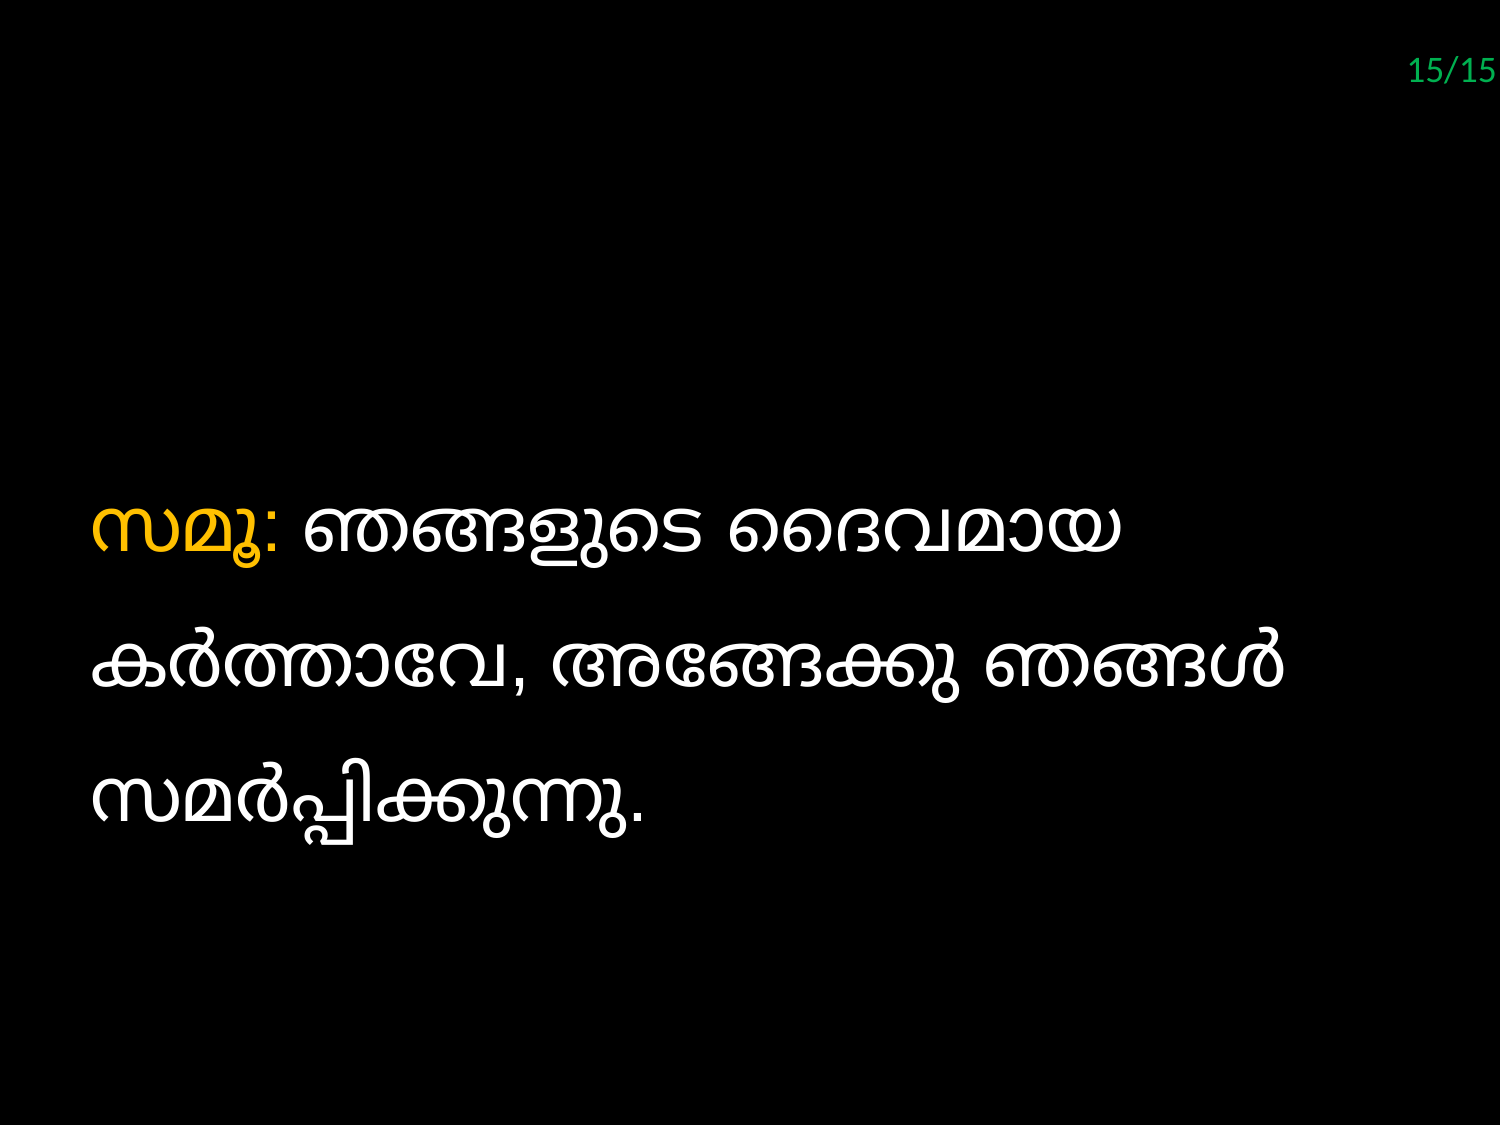

15/15
#
സമൂ: ഞങ്ങളുടെ ദൈവമായ
കര്‍ത്താവേ, അങ്ങേക്കു ഞങ്ങള്‍
സമര്‍പ്പിക്കുന്നു.